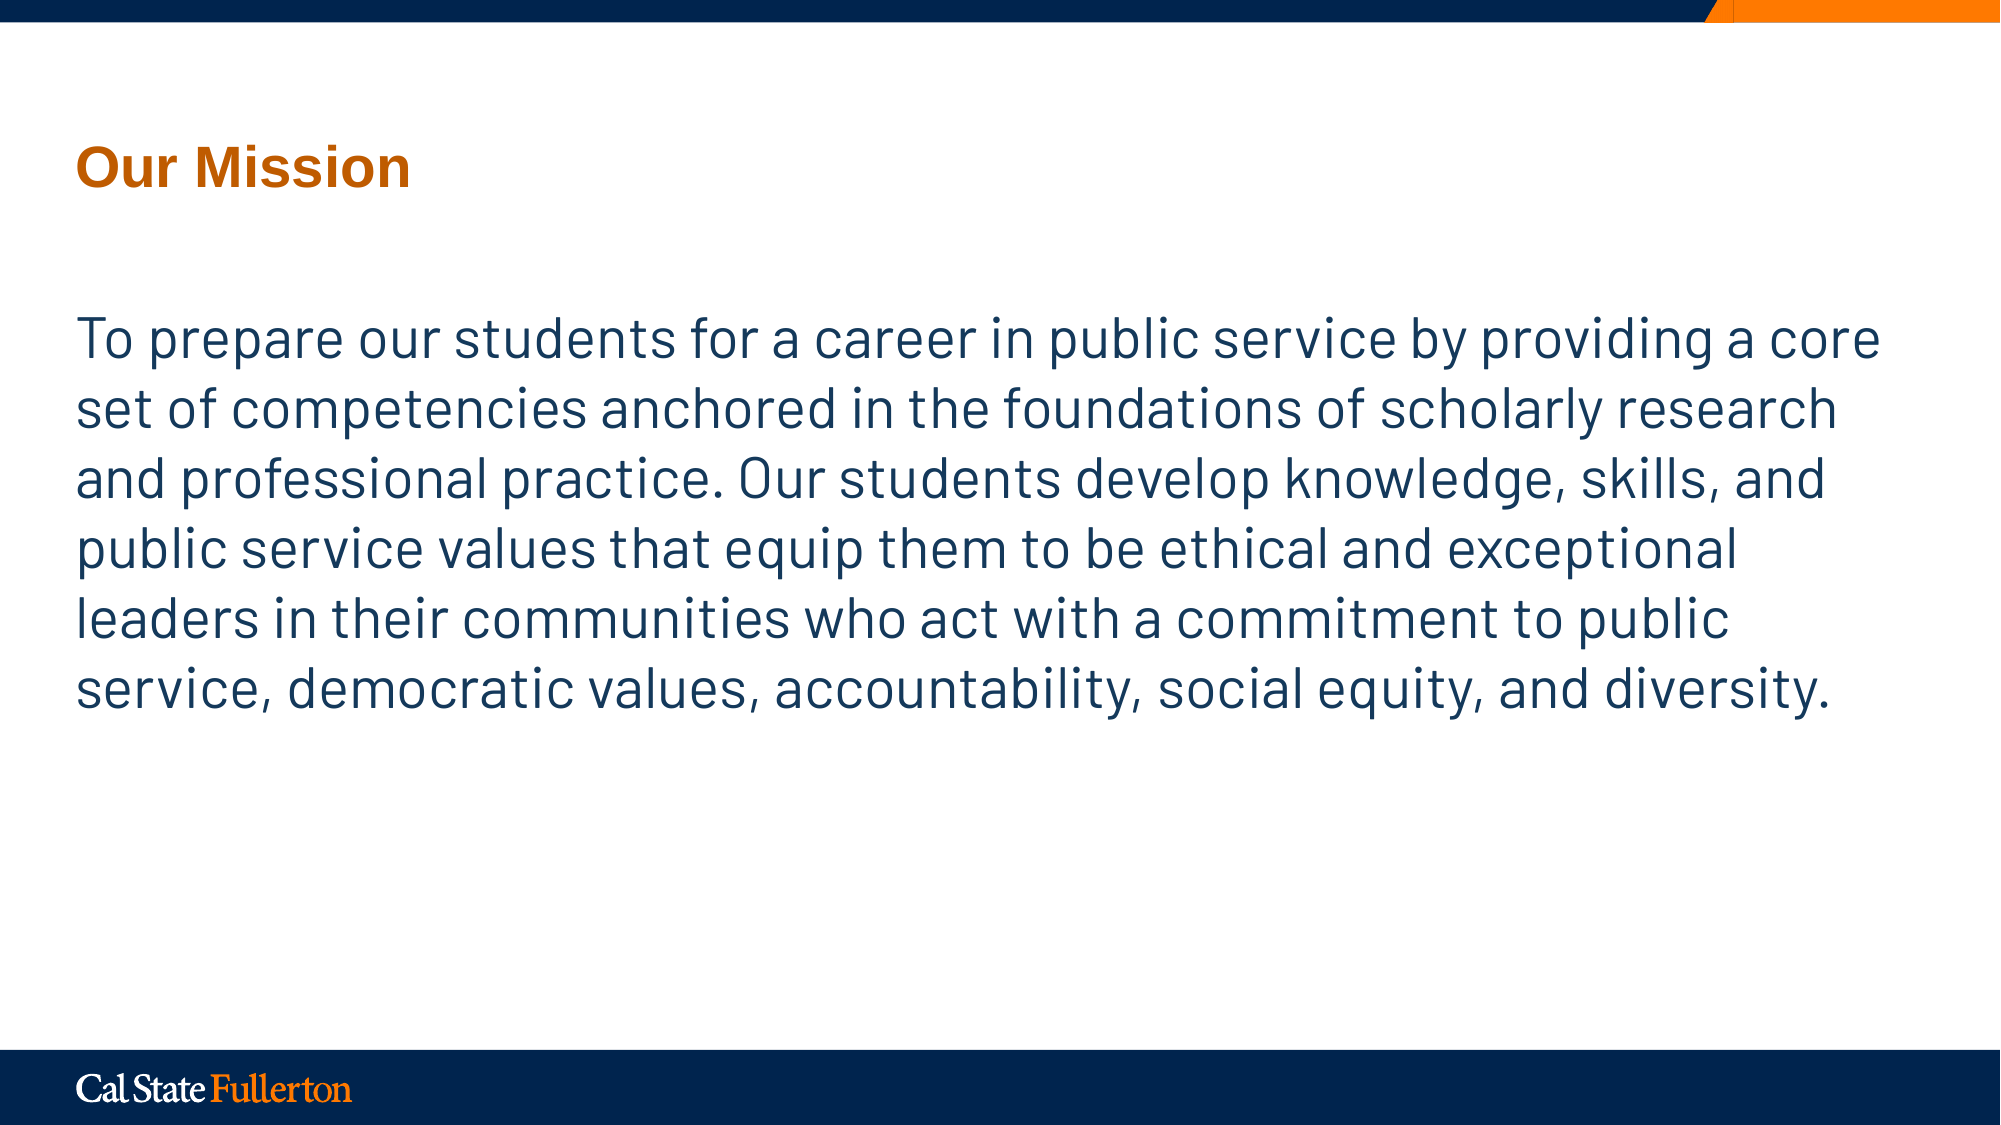

# Our Mission
To prepare our students for a career in public service by providing a core set of competencies anchored in the foundations of scholarly research and professional practice. Our students develop knowledge, skills, and public service values that equip them to be ethical and exceptional leaders in their communities who act with a commitment to public service, democratic values, accountability, social equity, and diversity.